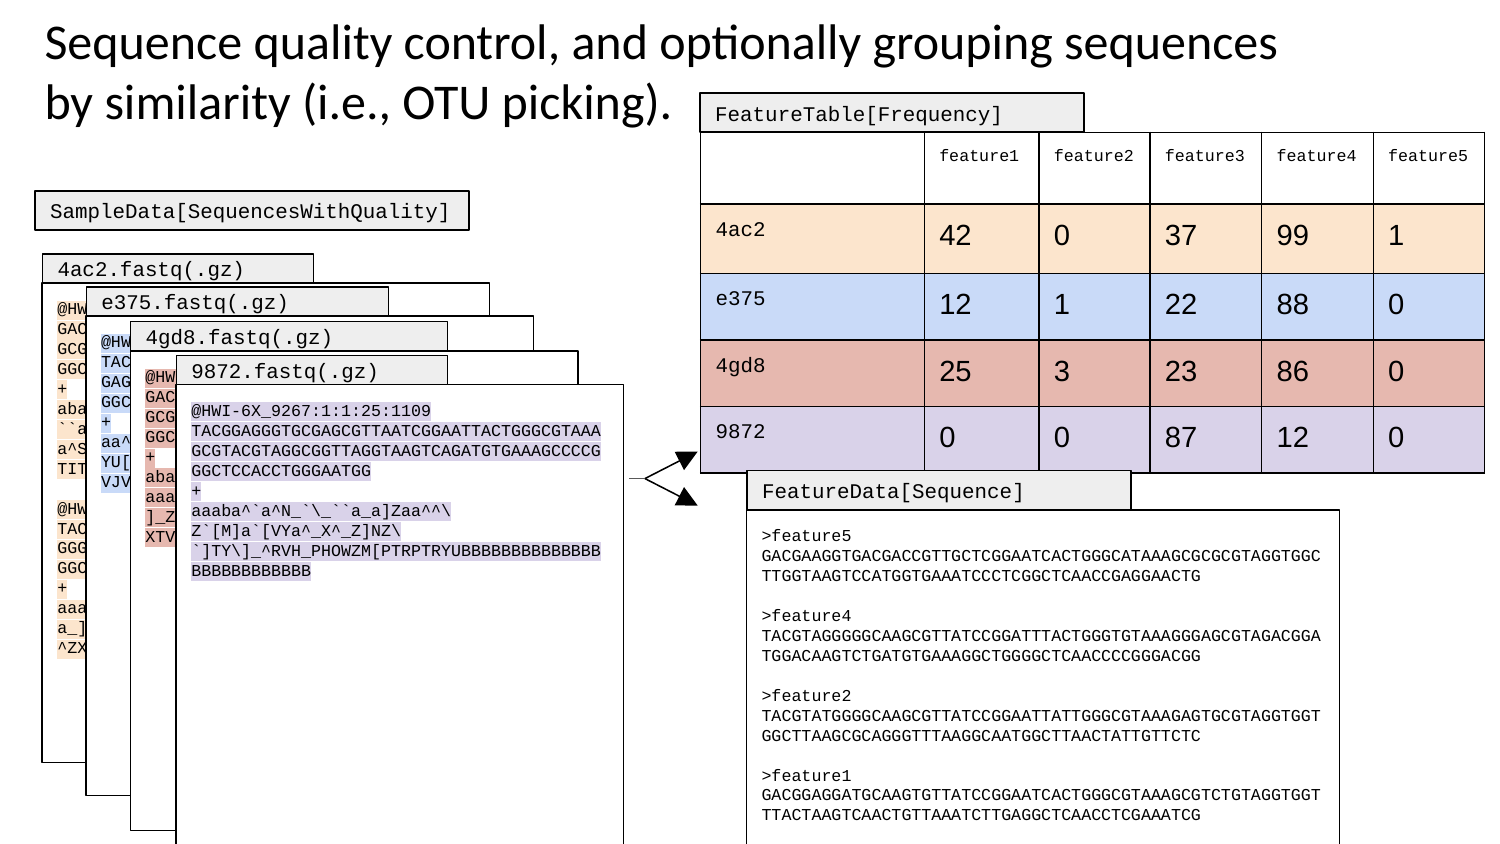

Sequence quality control, and optionally grouping sequences by similarity (i.e., OTU picking).
FeatureTable[Frequency]
|  | feature1 | feature2 | feature3 | feature4 | feature5 |
| --- | --- | --- | --- | --- | --- |
| 4ac2 | 42 | 0 | 37 | 99 | 1 |
| e375 | 12 | 1 | 22 | 88 | 0 |
| 4gd8 | 25 | 3 | 23 | 86 | 0 |
| 9872 | 0 | 0 | 87 | 12 | 0 |
SampleData[SequencesWithQuality]
4ac2.fastq(.gz)
@HWI-6X_9267:1:1:25:1051
GACGAAGGTGACGACCGTTGCTCGGAATCACTGGGCATAAAGCGCGCGTAGGTGGCTTGGTAAGTCCATGGTGAAATCCCTCGGCTCAACCGAGGAACTG
+
abaaaaa`^`a_]^\``\``a`^`]]]^^`a[VXGX``Z_\\\_^\a^SYOZVVSVYGYVDXOZVT\TITBBBBBBBBBBBBBBBBBBBBBBBBBBBBBB

@HWI-6X_9267:1:1:25:609
TACGTAGGGGGCAAGCGTTATCCGGATTTACTGGGTGTAAAGGGAGCGTAGACGGATGGACAAGTCTGATGTGAAAGGCTGGGGCTCAACCCCGGGACGG
+
aaab`aaa`aaaaaaaaaaaaaaaa^aaaaaaaaYQ^`_^]a_]\a`a]``]Z_[][I^^aZZ^WW^_^`ZZ_T]XY^^\^ZX\ZJS[W[V^\HOVYTET

e375.fastq(.gz)
@HWI-6X_9267:1:1:25:267
TACGTATGGGGCAAGCGTTATCCGGAATTATTGGGCGTAAAGAGTGCGTAGGTGGTGGCTTAAGCGCAGGGTTTAAGGCAATGGCTTAACTATTGTTCTC
+
aa^^[__^^^_^_^[^^[^^____ZZ[^^[^]ZUZ]]WUZXYU[Q[X]UVXVN[XUWWURZUYY]XXRZRNVTRTNTWUUU^VJVOMIHQU\URRN[BBB

4gd8.fastq(.gz)
@HWI-6X_9267:1:1:25:519
GACGGAGGATGCAAGTGTTATCCGGAATCACTGGGCGTAAAGCGTCTGTAGGTGGTTTACTAAGTCAACTGTTAAATCTTGAGGCTCAACCTCGAAATCG
+
abaaaaaa`aaaaaa\aaaaaaa```aa_aaaa^Z__[ZY^aa`U[`^[]]YZ]WY]]_Z_XX\\[]]]^`[\XTVX]`T_VZ[]ZXVXYFX_VYJWWZL

9872.fastq(.gz)
@HWI-6X_9267:1:1:25:1109
TACGGAGGGTGCGAGCGTTAATCGGAATTACTGGGCGTAAAGCGTACGTAGGCGGTTAGGTAAGTCAGATGTGAAAGCCCCGGGCTCCACCTGGGAATGG
+
aaaba^`a^N_`\_``a_a]Zaa^^\Z`[M]a`[VYa^_X^_Z]NZ\`]TY\]_^RVH_PHOWZM[PTRPTRYUBBBBBBBBBBBBBBBBBBBBBBBBBB

FeatureData[Sequence]
>feature5
GACGAAGGTGACGACCGTTGCTCGGAATCACTGGGCATAAAGCGCGCGTAGGTGGCTTGGTAAGTCCATGGTGAAATCCCTCGGCTCAACCGAGGAACTG

>feature4
TACGTAGGGGGCAAGCGTTATCCGGATTTACTGGGTGTAAAGGGAGCGTAGACGGATGGACAAGTCTGATGTGAAAGGCTGGGGCTCAACCCCGGGACGG

>feature2
TACGTATGGGGCAAGCGTTATCCGGAATTATTGGGCGTAAAGAGTGCGTAGGTGGTGGCTTAAGCGCAGGGTTTAAGGCAATGGCTTAACTATTGTTCTC

>feature1
GACGGAGGATGCAAGTGTTATCCGGAATCACTGGGCGTAAAGCGTCTGTAGGTGGTTTACTAAGTCAACTGTTAAATCTTGAGGCTCAACCTCGAAATCG

>feature3
TACGGAGGGTGCGAGCGTTAATCGGAATTACTGGGCGTAAAGCGTACGTAGGCGGTTAGGTAAGTCAGATGTGAAAGCCCCGGGCTCCACCTGGGAATGG